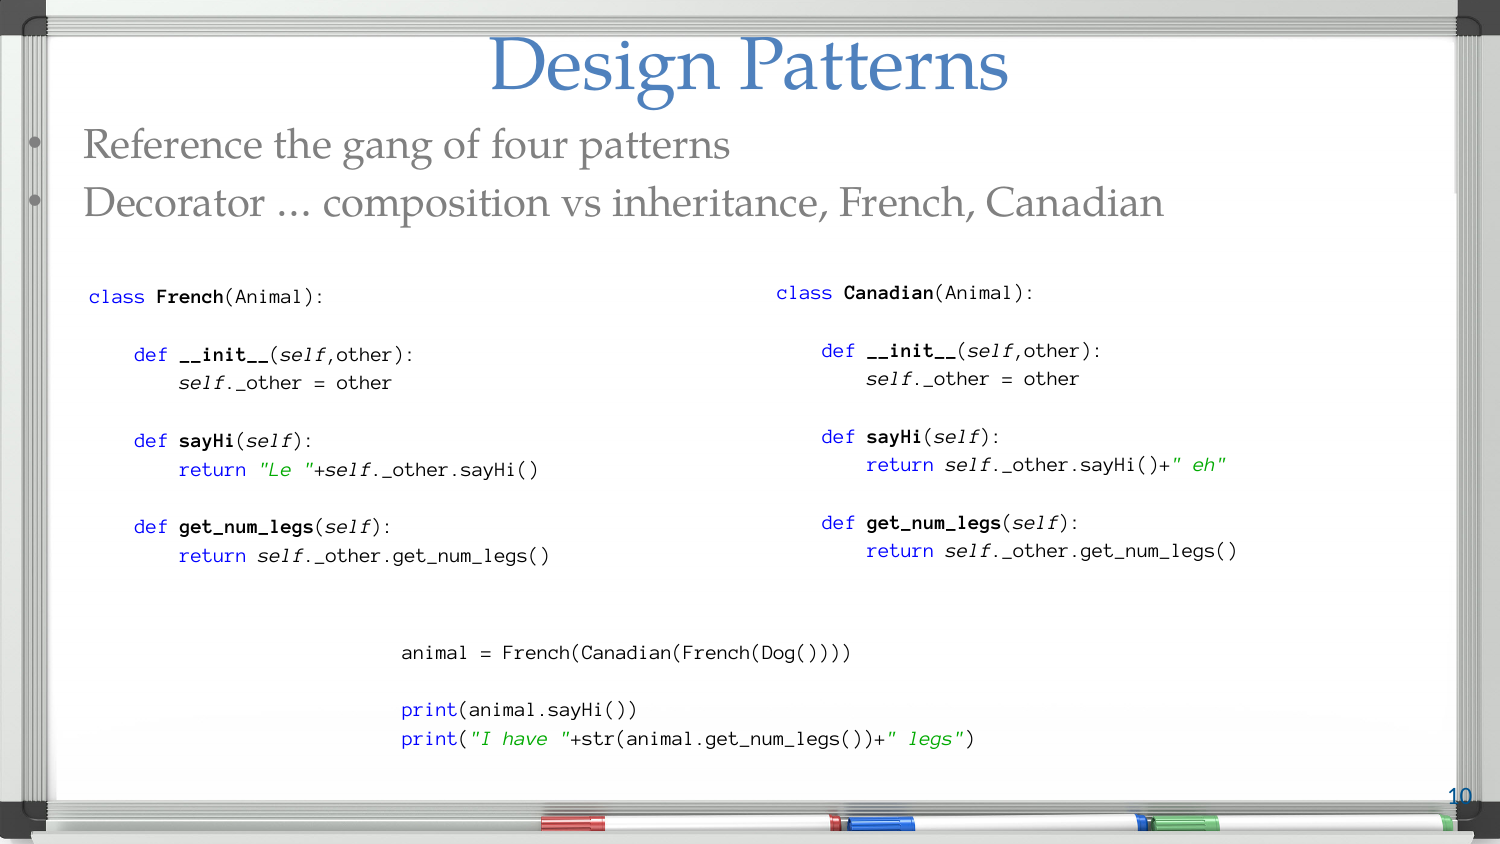

# Design Patterns
Reference the gang of four patterns
Decorator … composition vs inheritance, French, Canadian

class Canadian(Animal):

    def __init__(self,other):
        self._other = other

    def sayHi(self):
        return self._other.sayHi()+" eh"

    def get_num_legs(self):
        return self._other.get_num_legs()
class French(Animal):

    def __init__(self,other):
        self._other = other

    def sayHi(self):
        return "Le "+self._other.sayHi()

    def get_num_legs(self):
        return self._other.get_num_legs()

animal = French(Canadian(French(Dog())))

print(animal.sayHi())
print("I have "+str(animal.get_num_legs())+" legs")
10